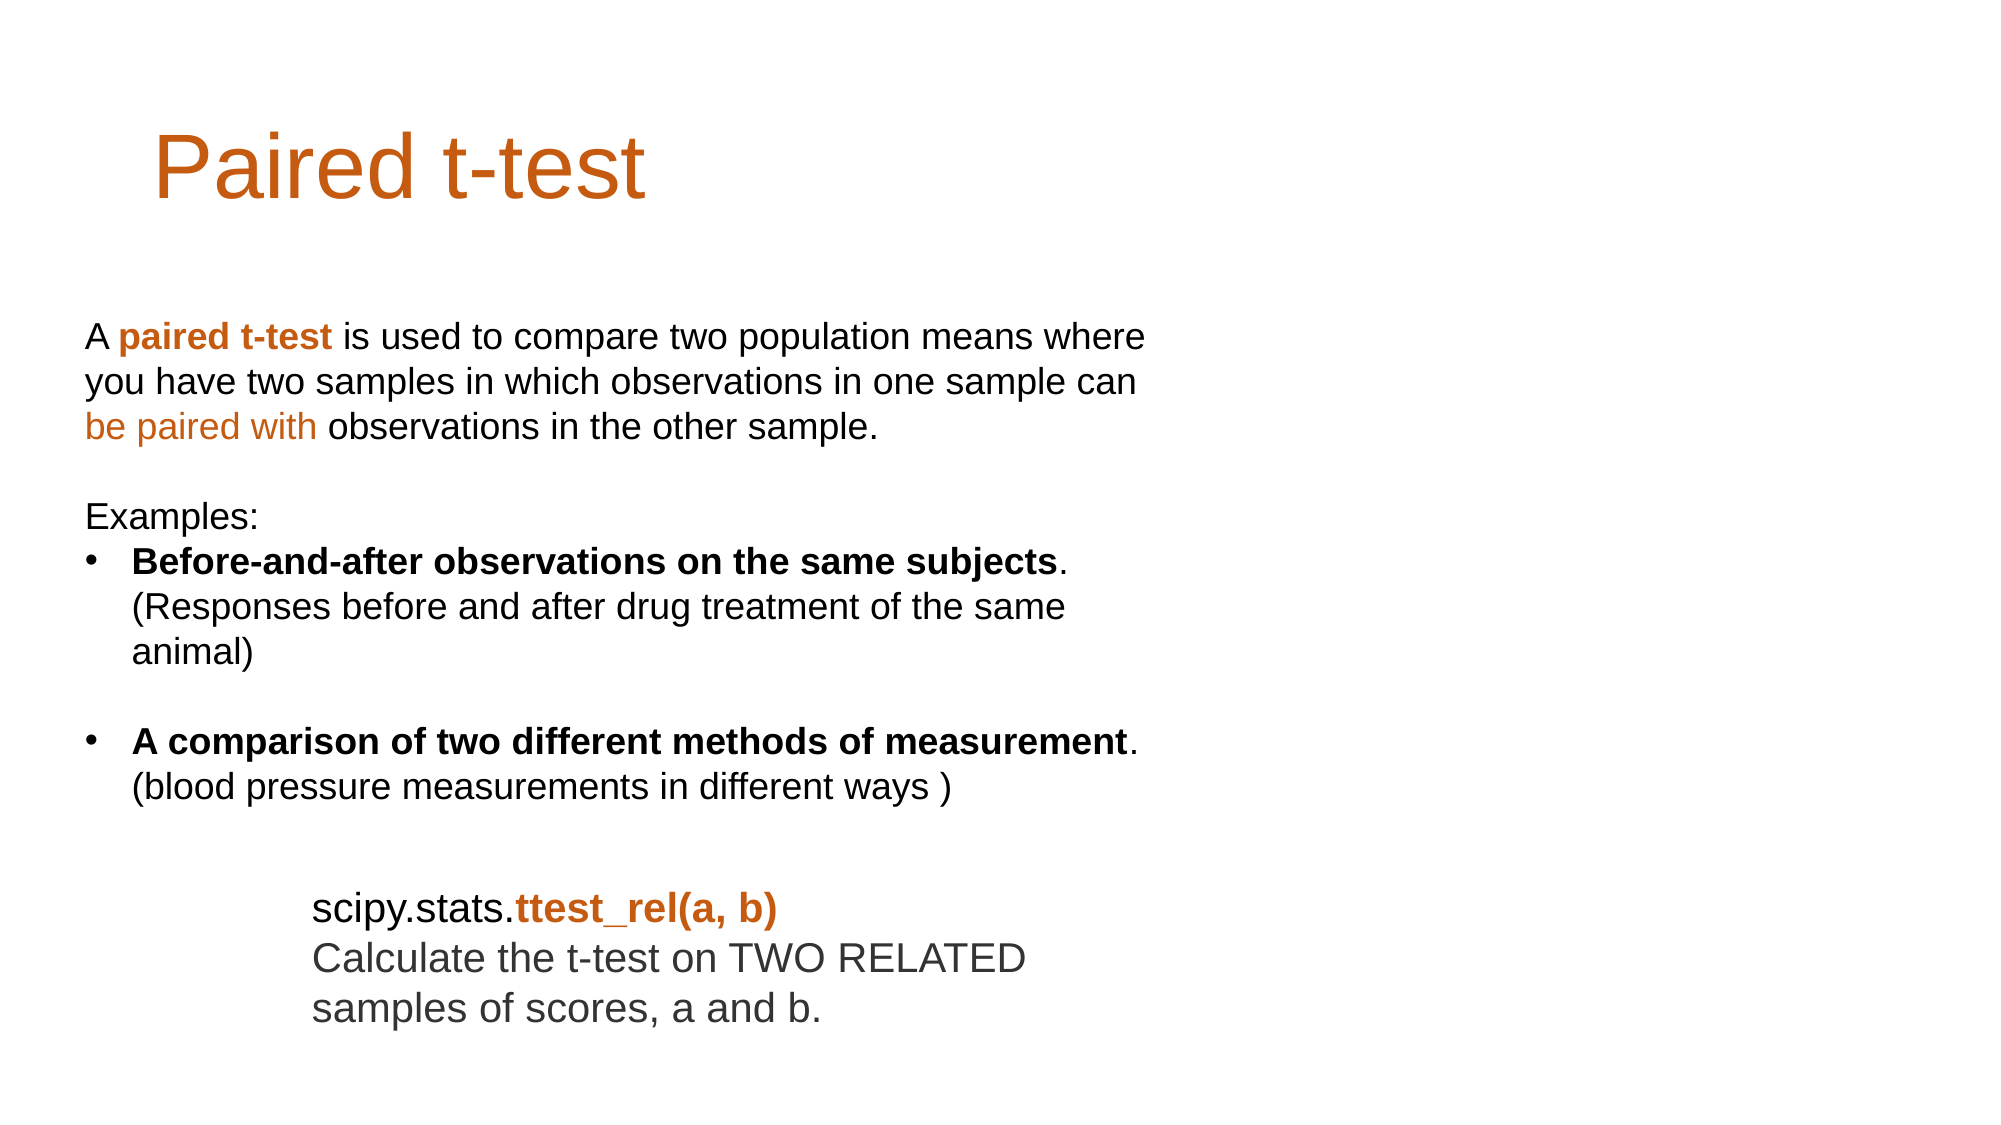

# Paired t-test
A paired t-test is used to compare two population means where you have two samples in which observations in one sample can be paired with observations in the other sample.

Examples:
Before-and-after observations on the same subjects. (Responses before and after drug treatment of the same animal)

A comparison of two different methods of measurement. (blood pressure measurements in different ways )
scipy.stats.ttest_rel(a, b)
Calculate the t-test on TWO RELATED samples of scores, a and b.